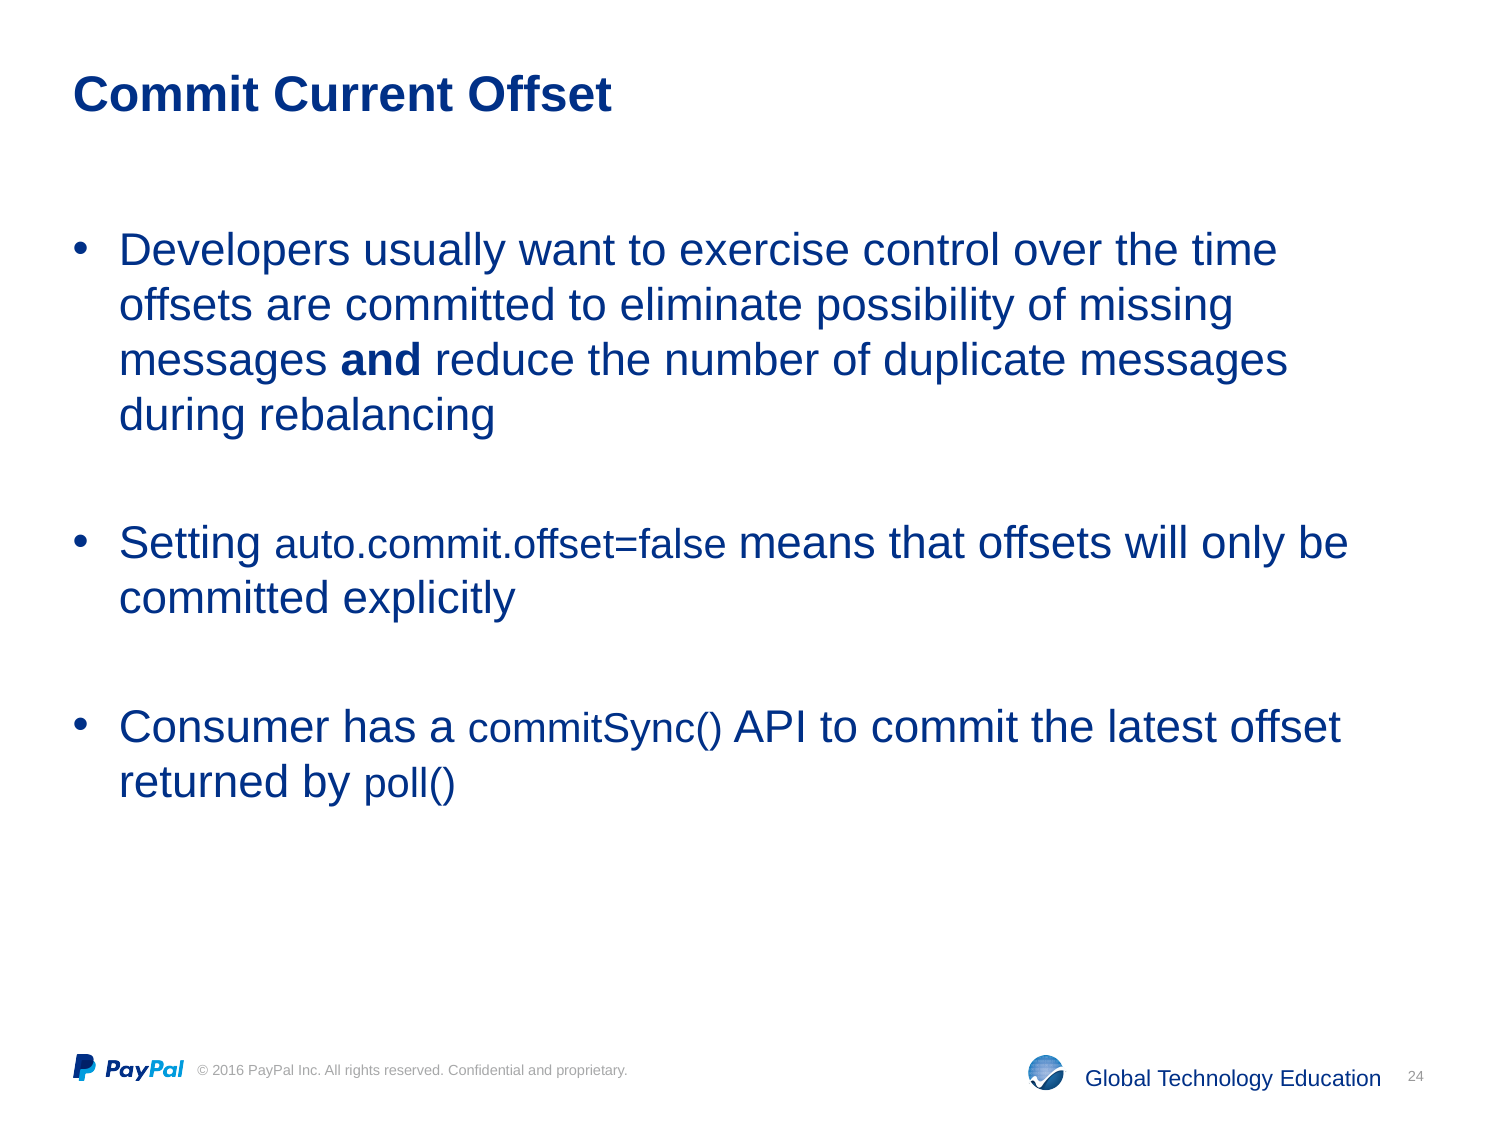

# Commit Current Offset
Developers usually want to exercise control over the time offsets are committed to eliminate possibility of missing messages and reduce the number of duplicate messages during rebalancing

Setting auto.commit.offset=false means that offsets will only be committed explicitly

Consumer has a commitSync() API to commit the latest offset returned by poll()
24